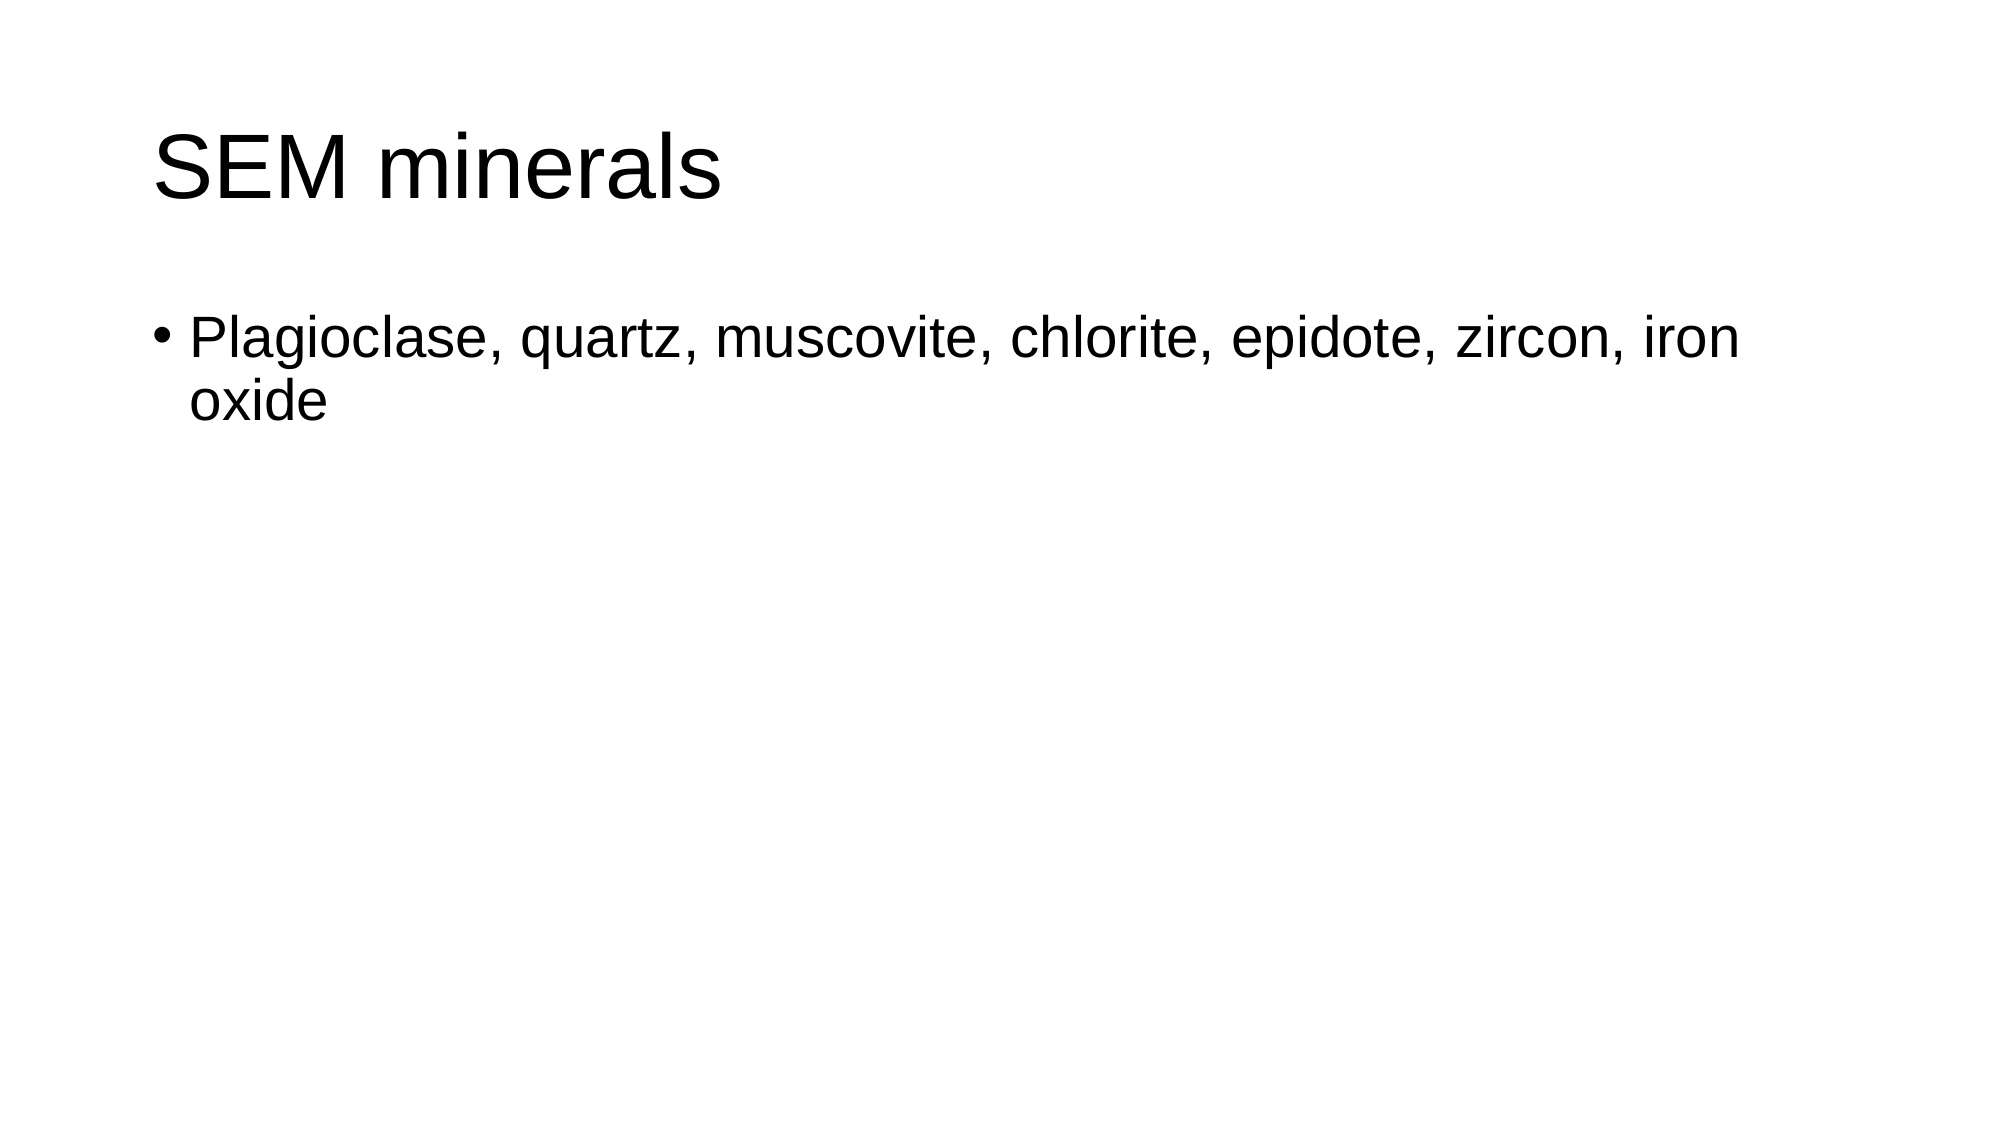

# SEM minerals
Plagioclase, quartz, muscovite, chlorite, epidote, zircon, iron oxide